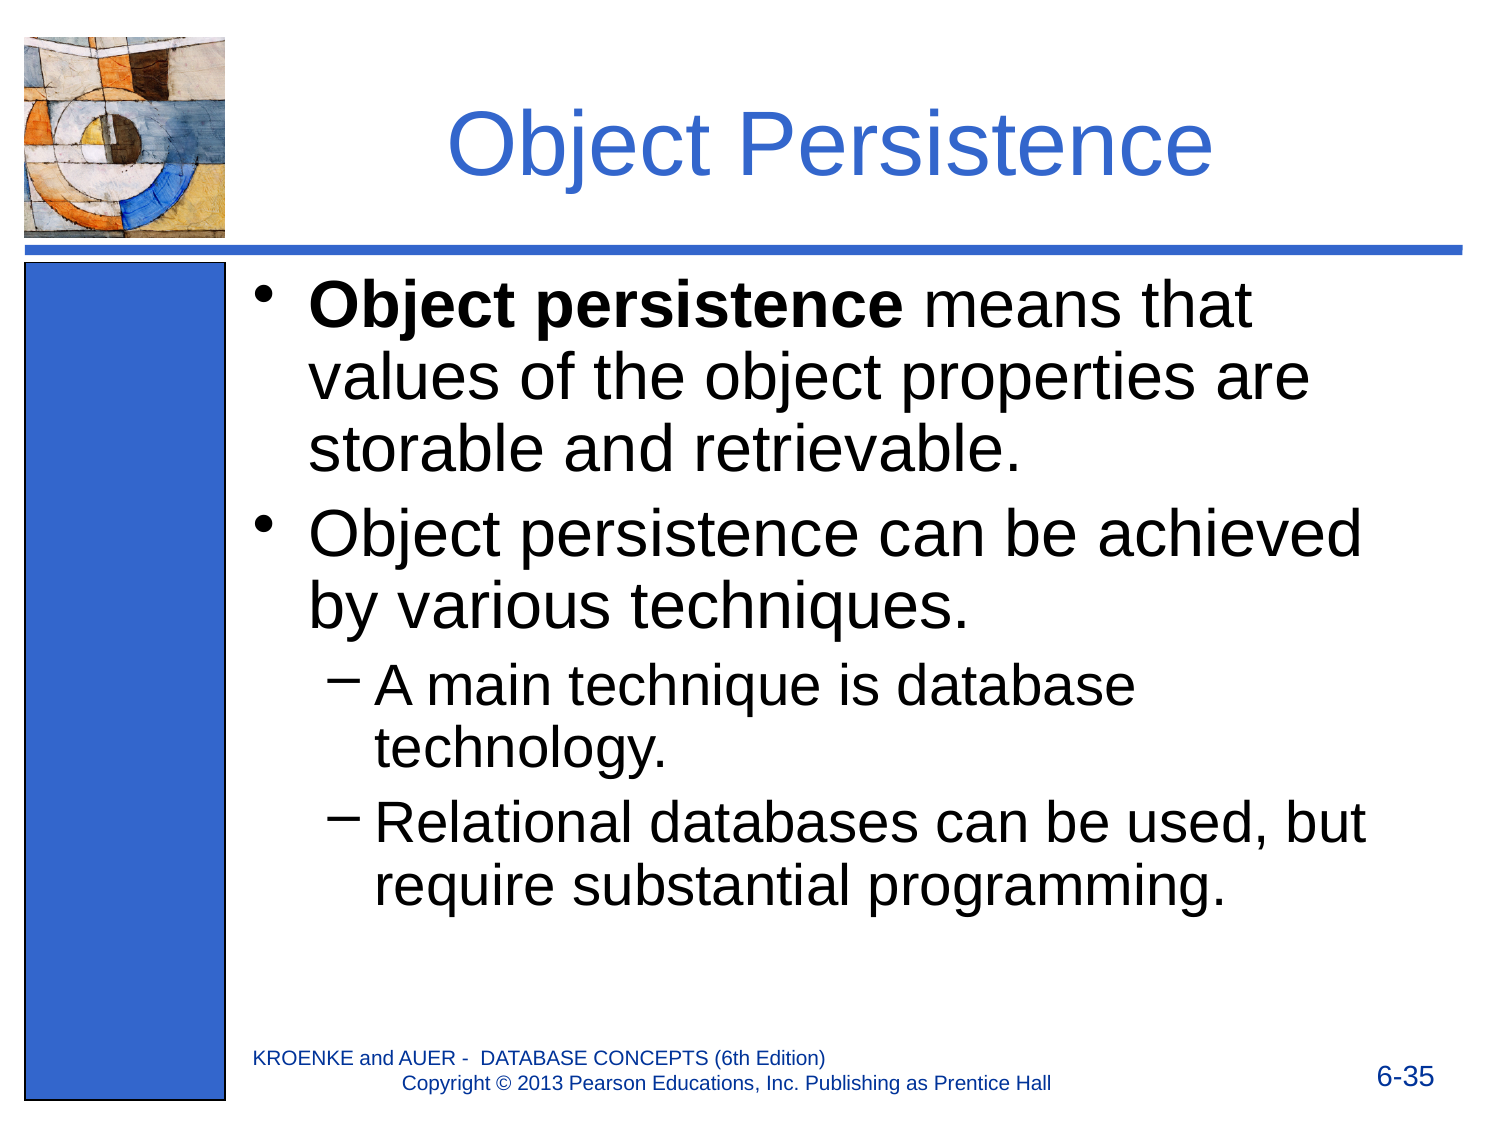

# Object Persistence
Object persistence means that values of the object properties are storable and retrievable.
Object persistence can be achieved by various techniques.
A main technique is database technology.
Relational databases can be used, but require substantial programming.
KROENKE and AUER -  DATABASE CONCEPTS (6th Edition)                                                                     Copyright © 2013 Pearson Educations, Inc. Publishing as Prentice Hall
6-35